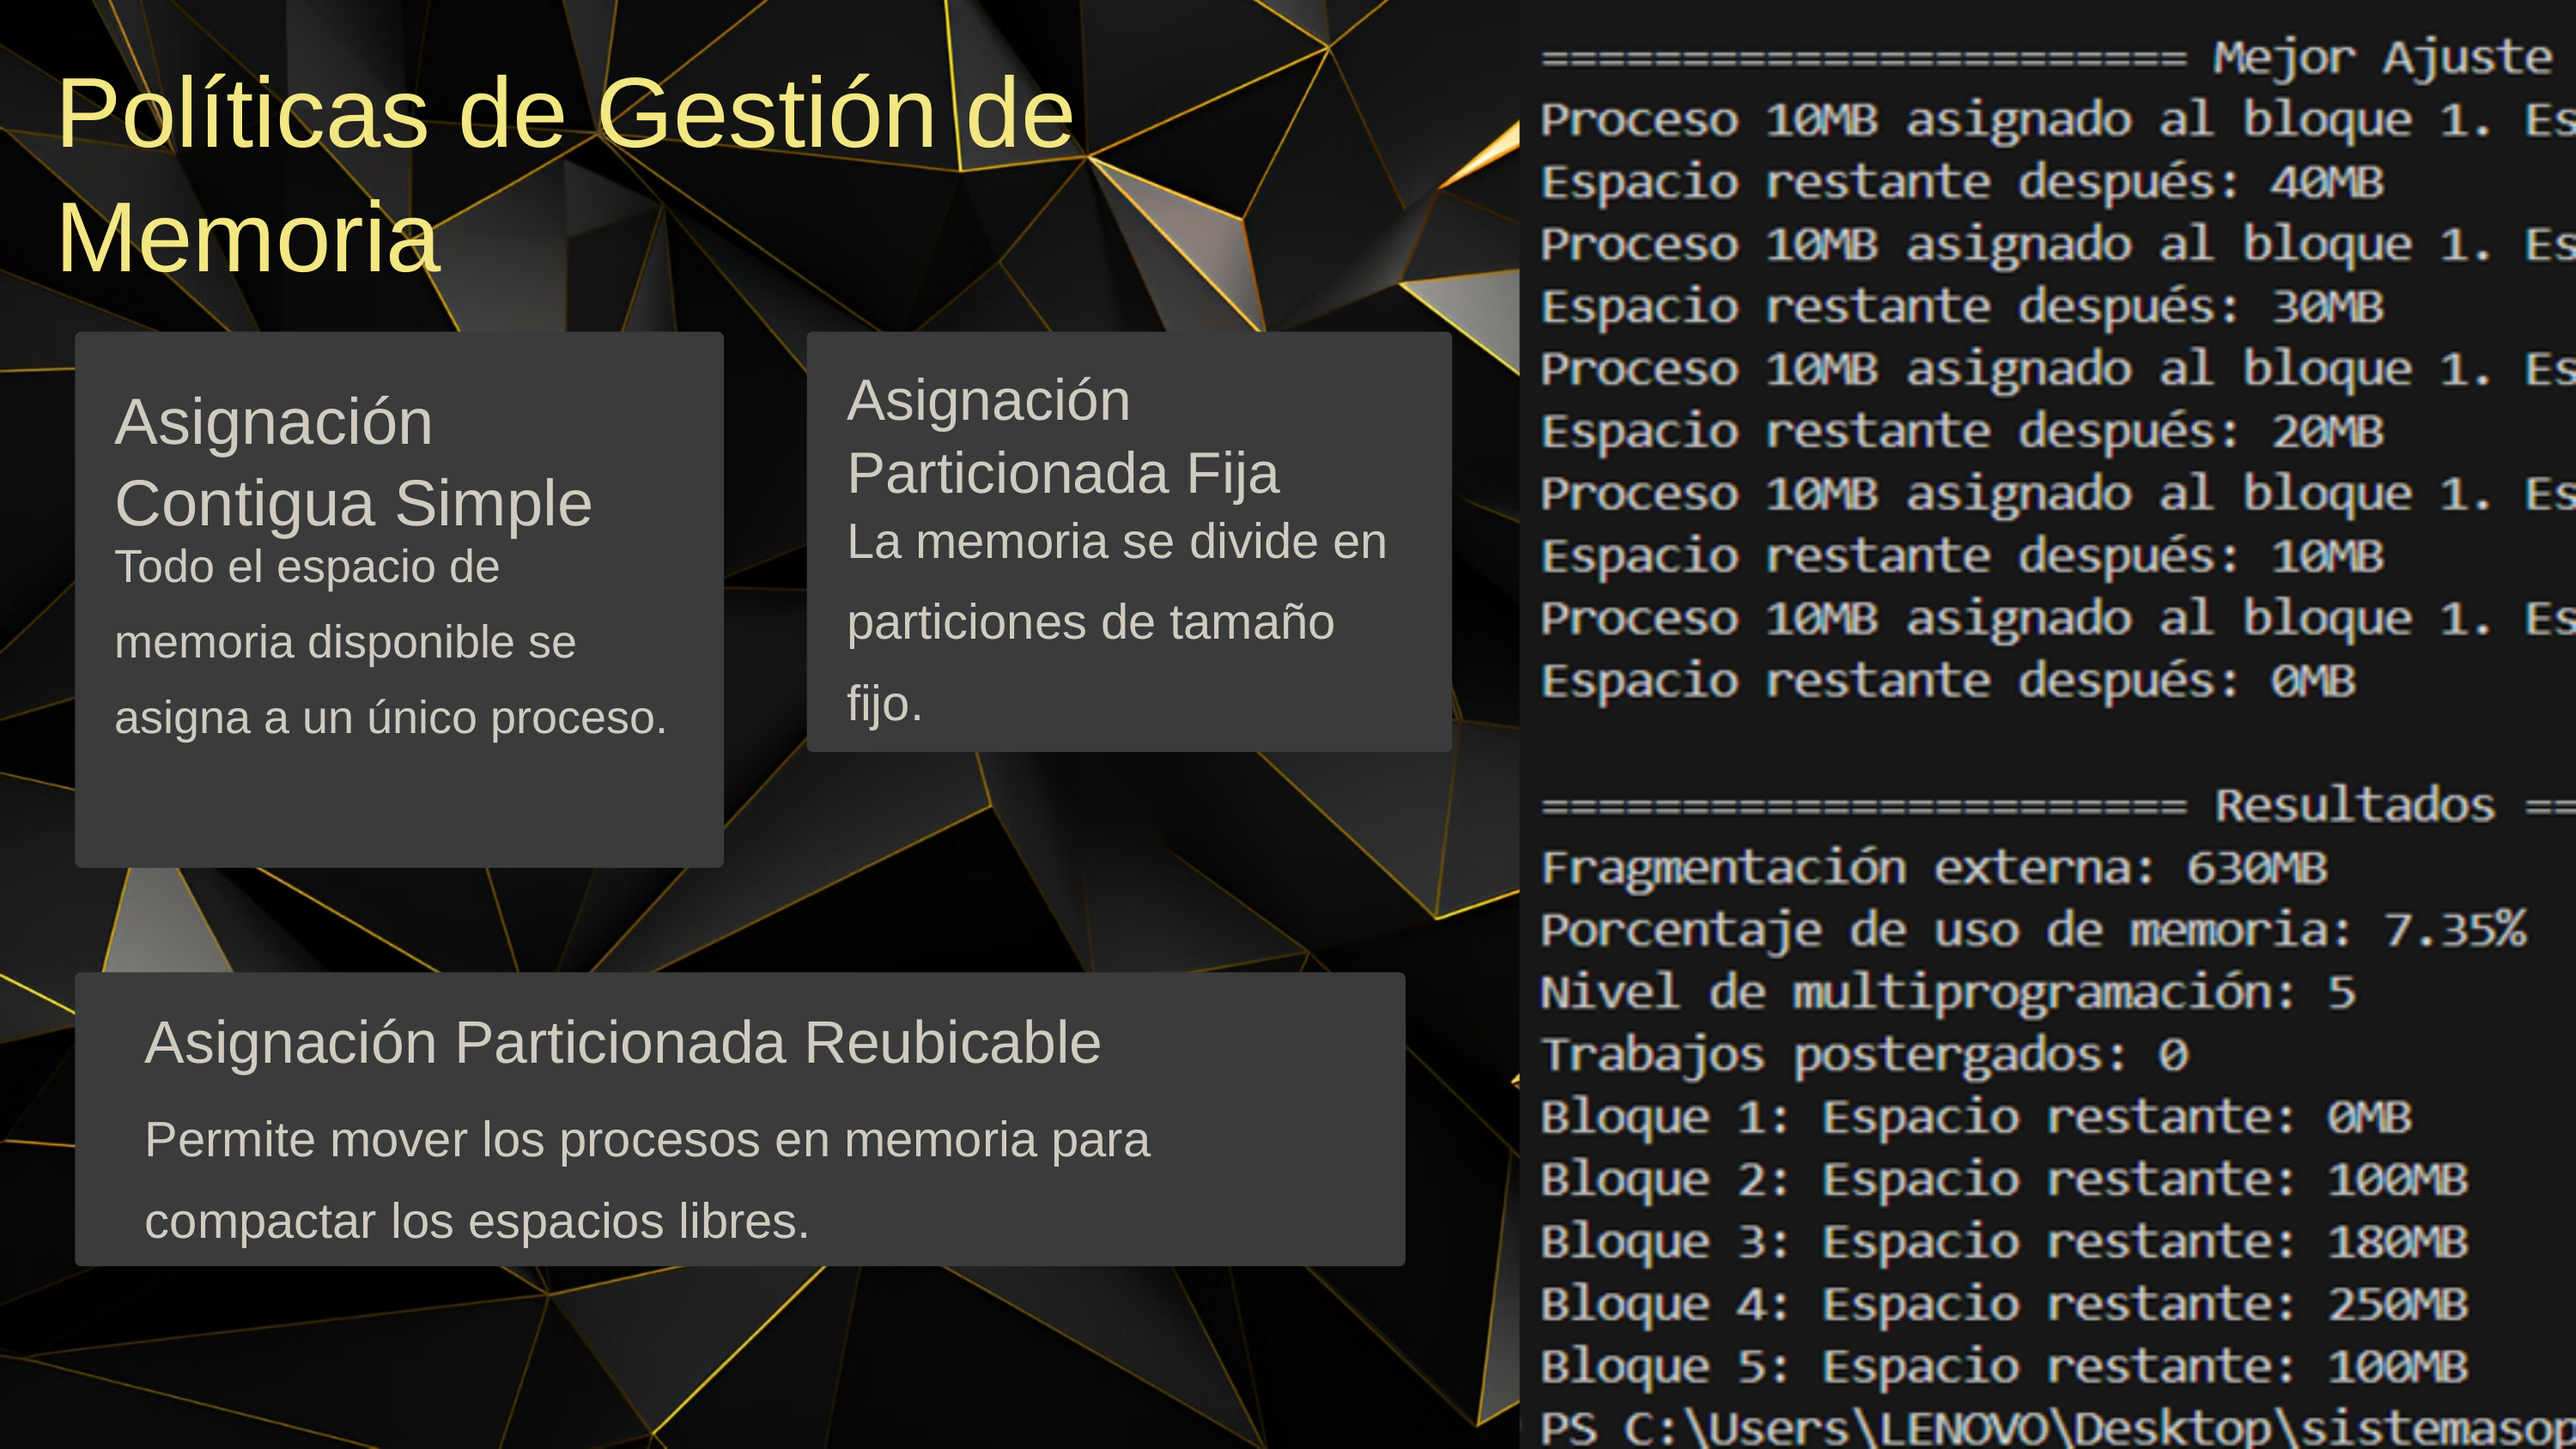

Políticas de Gestión de Memoria

Asignación Particionada Fija
Asignación Contigua Simple
La memoria se divide en particiones de tamaño fijo.
Todo el espacio de memoria disponible se asigna a un único proceso.

Asignación Particionada Reubicable
Permite mover los procesos en memoria para compactar los espacios libres.